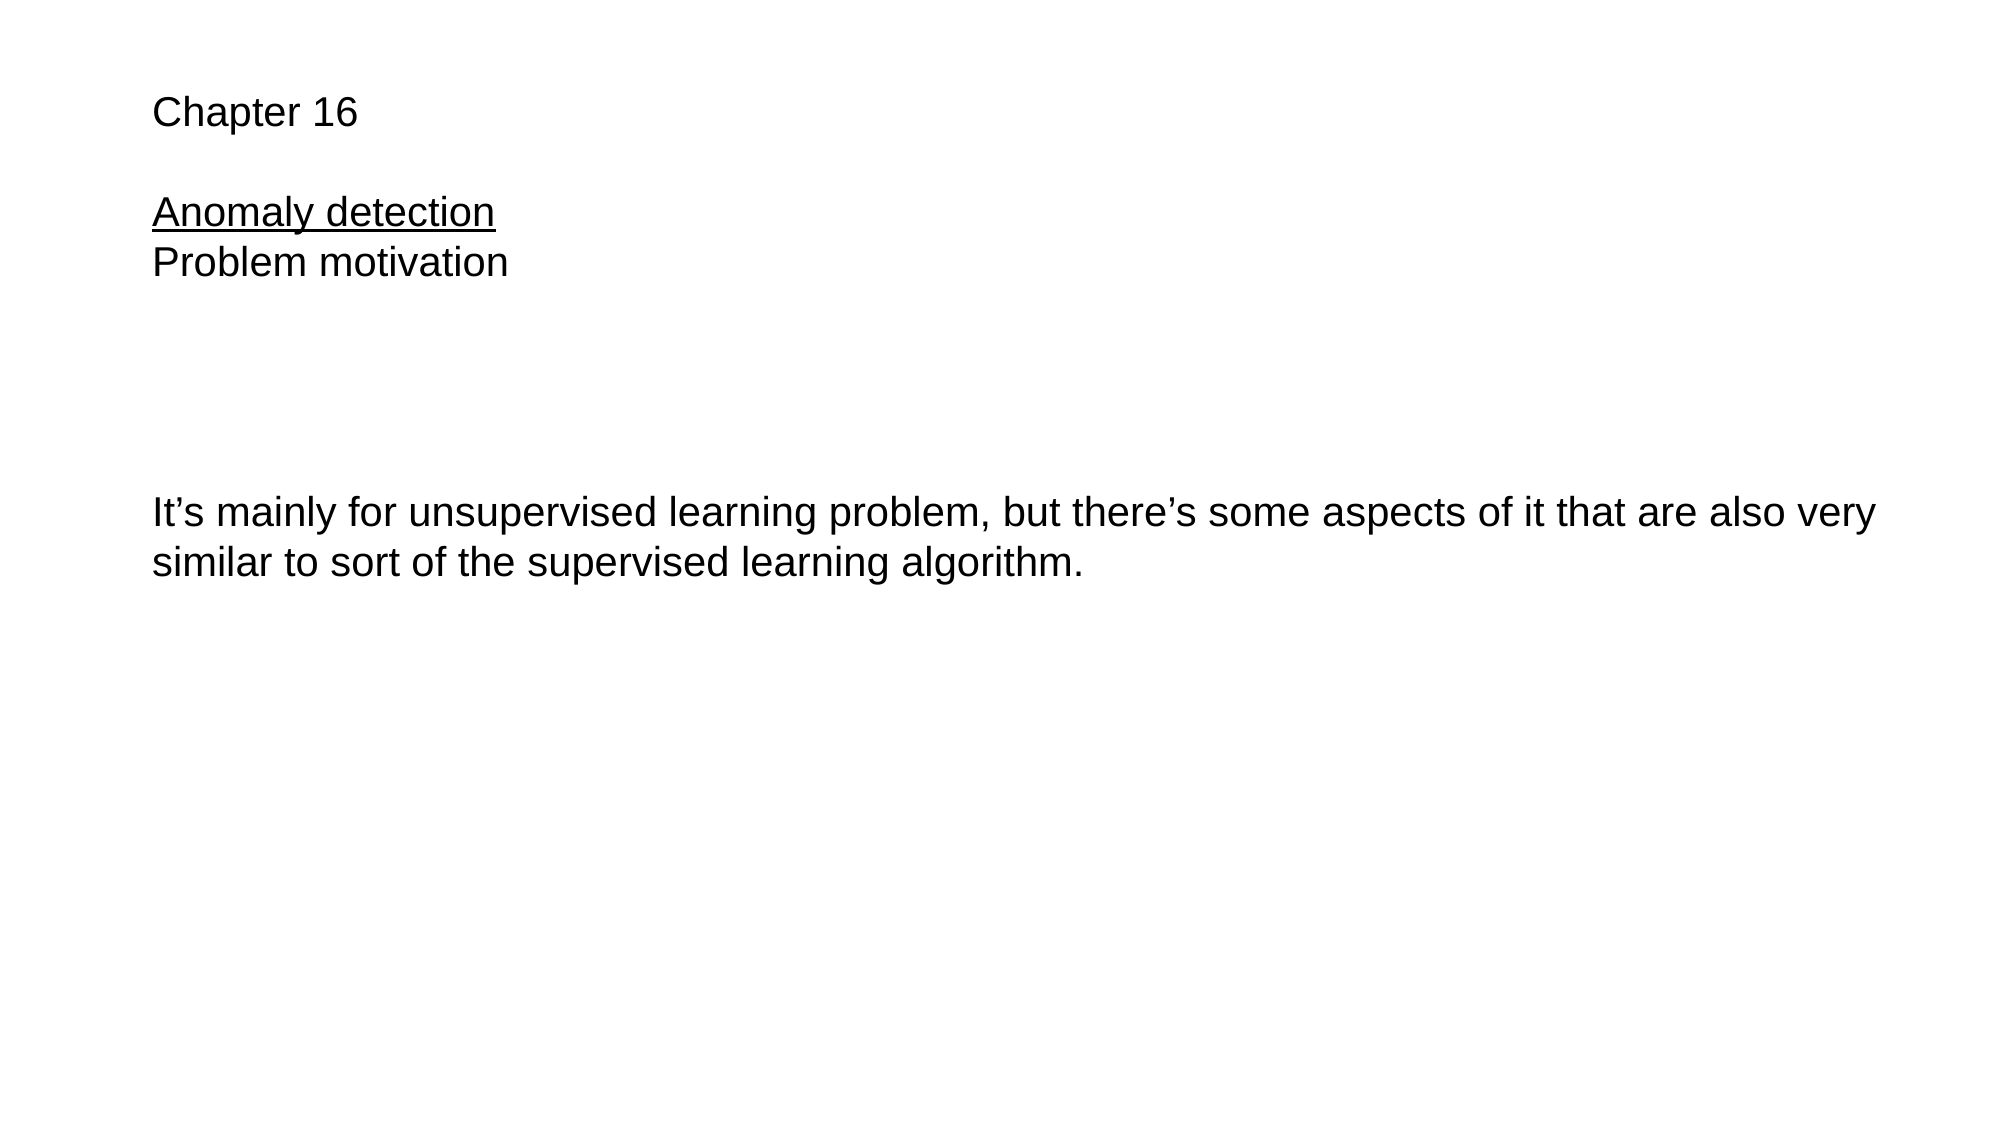

Chapter 16

Anomaly detection
Problem motivation

It’s mainly for unsupervised learning problem, but there’s some aspects of it that are also very similar to sort of the supervised learning algorithm.